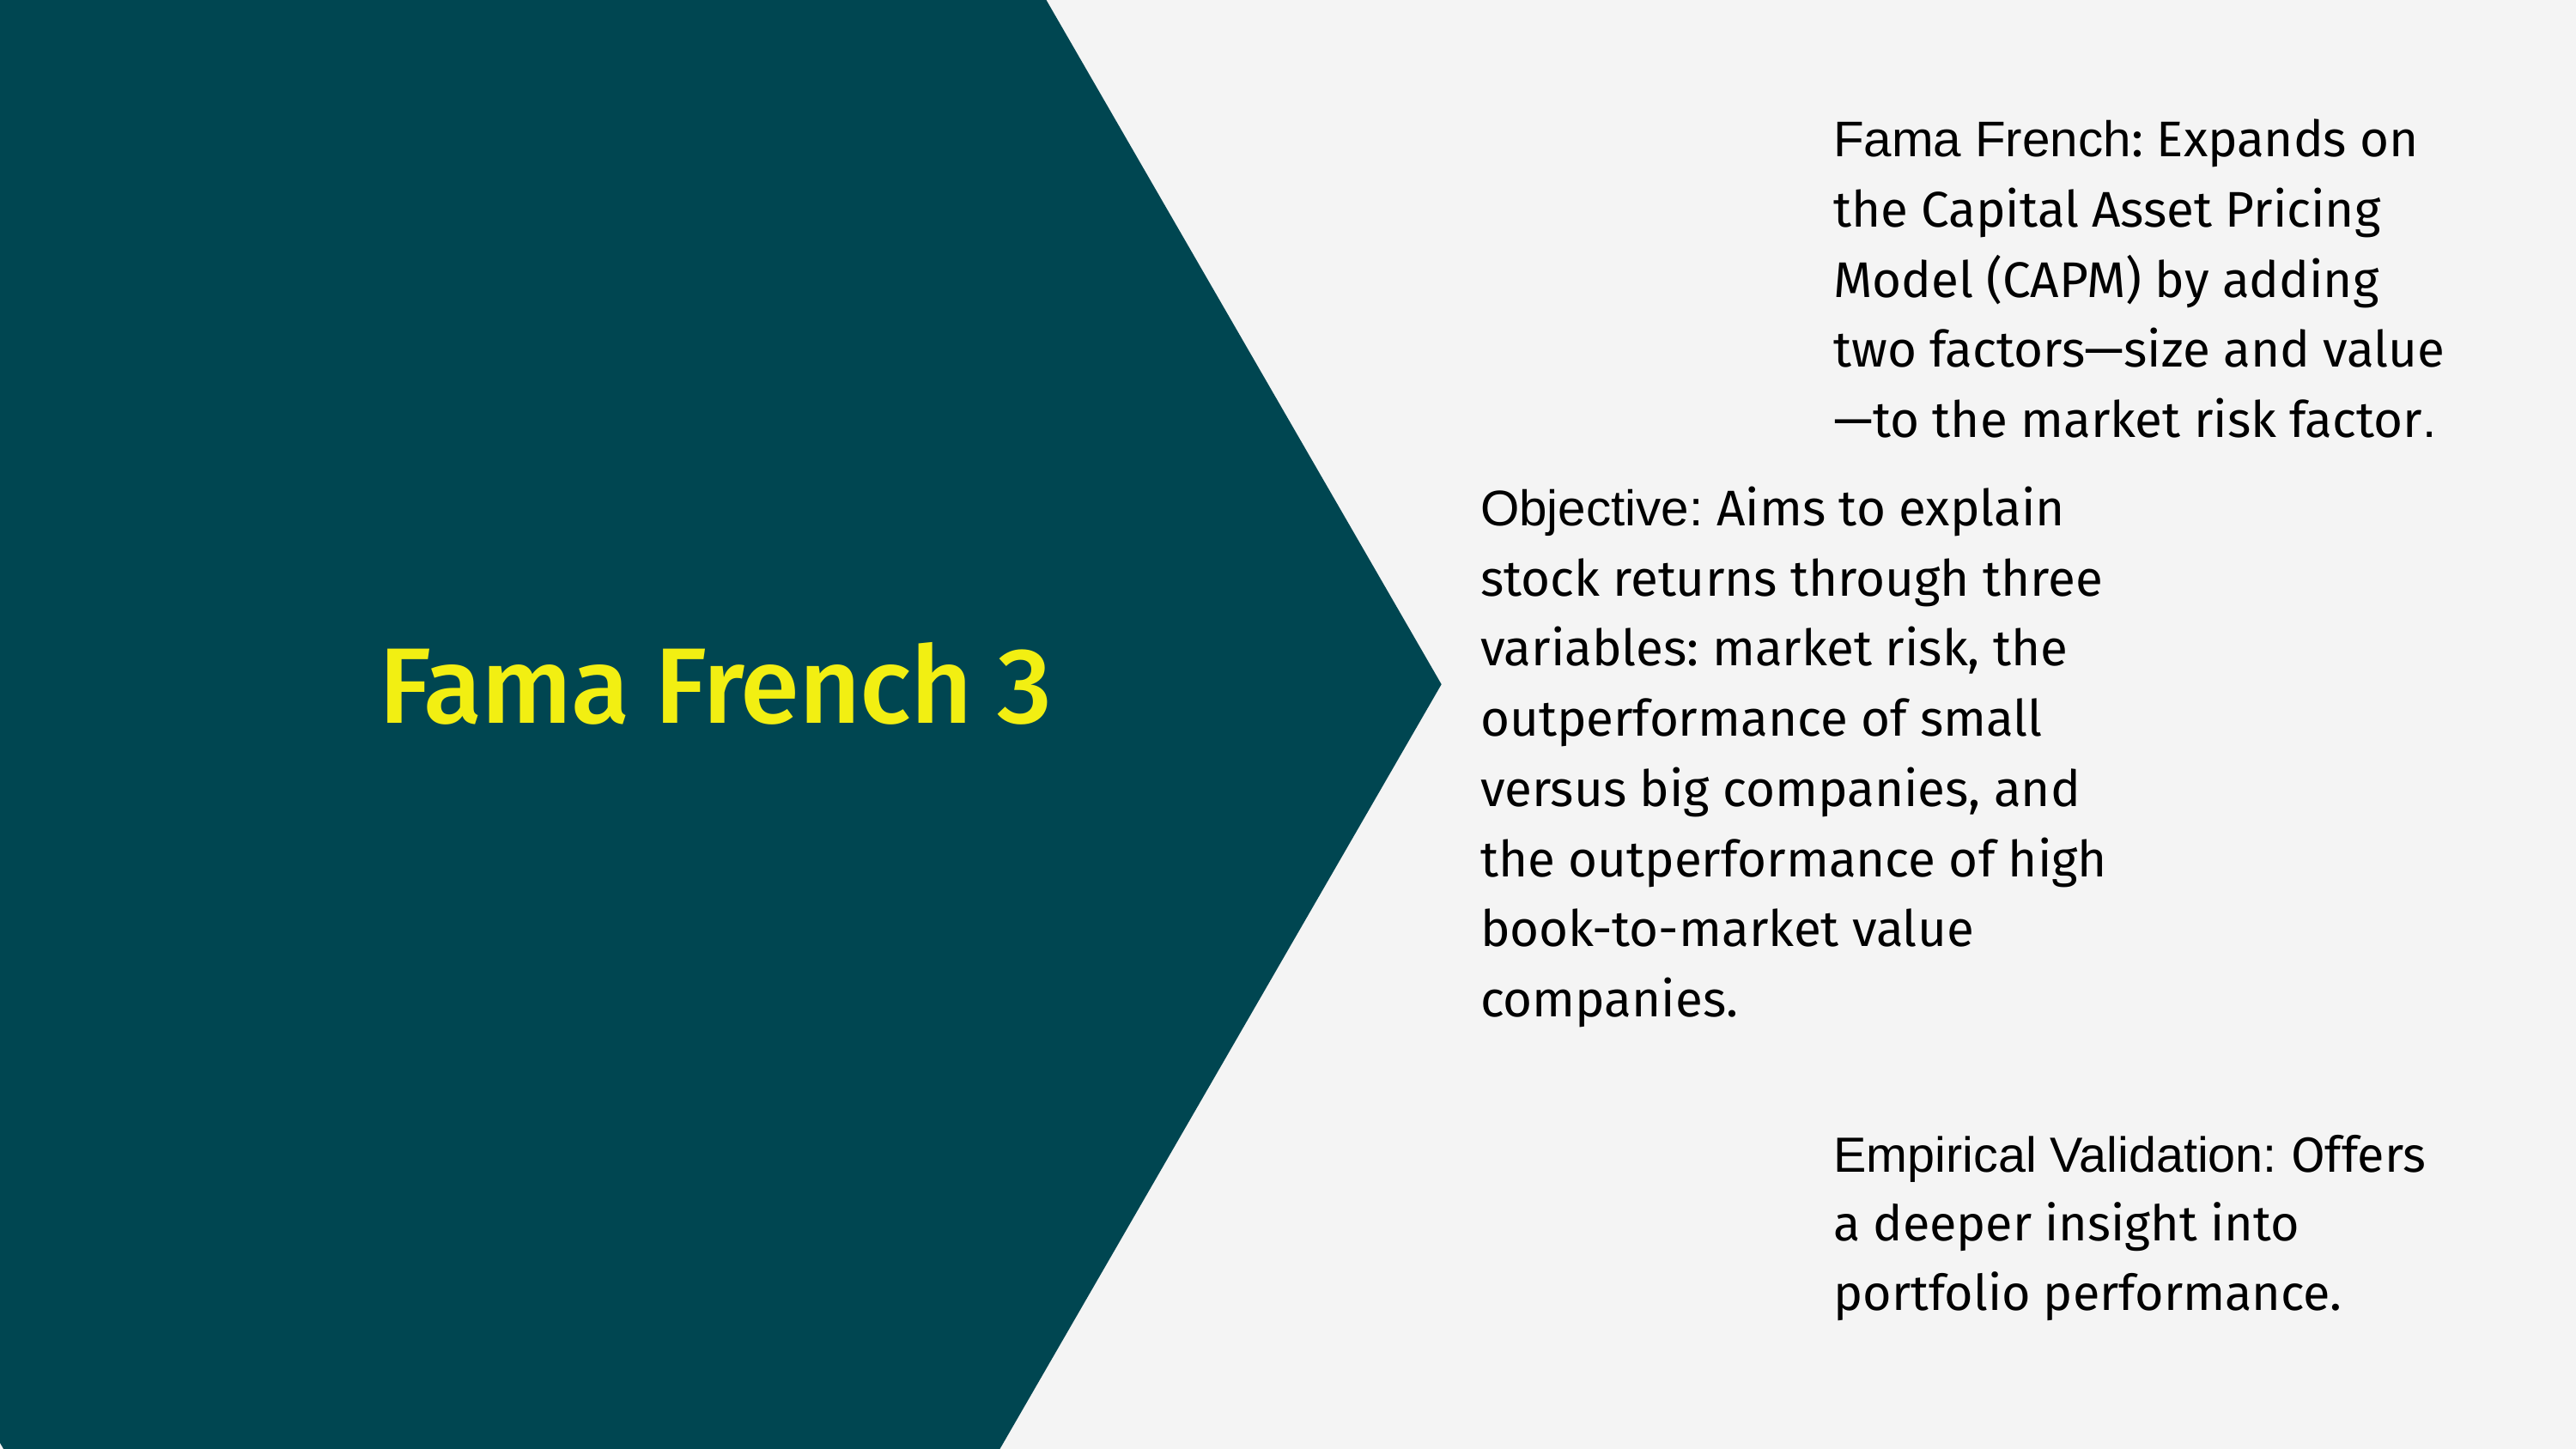

Fama French: Expands on the Capital Asset Pricing Model (CAPM) by adding two factors—size and value—to the market risk factor.

Objective: Aims to explain stock returns through three variables: market risk, the outperformance of small versus big companies, and the outperformance of high book-to-market value companies.

Fama French 3

Empirical Validation: Offers a deeper insight into portfolio performance.